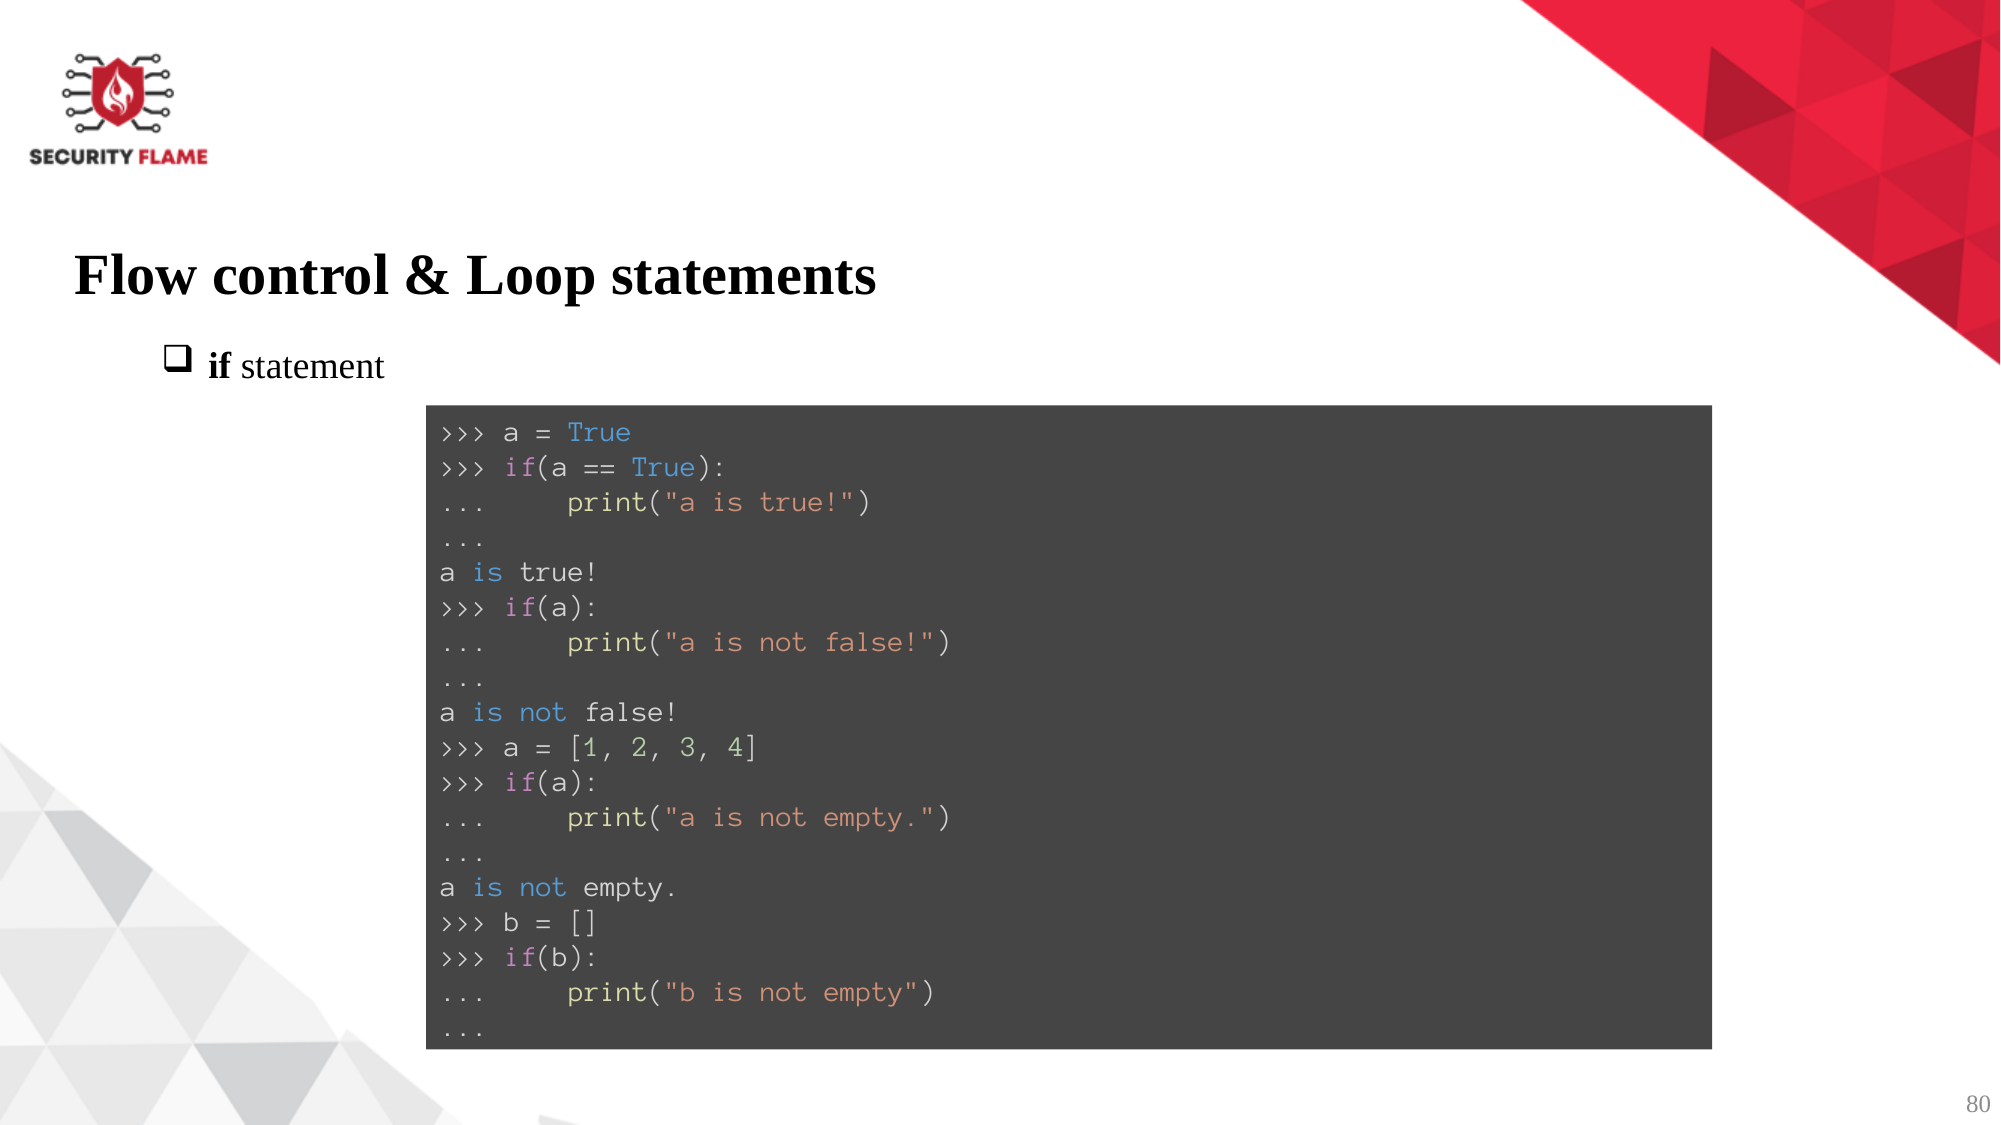

Flow control & Loop statements
if statement
>>> a = True
>>> if(a == True):
...     print("a is true!")
...
a is true!
>>> if(a):
...     print("a is not false!")
...
a is not false!
>>> a = [1, 2, 3, 4]
>>> if(a):
...     print("a is not empty.")
...
a is not empty.
>>> b = []
>>> if(b):
...     print("b is not empty")
...
80